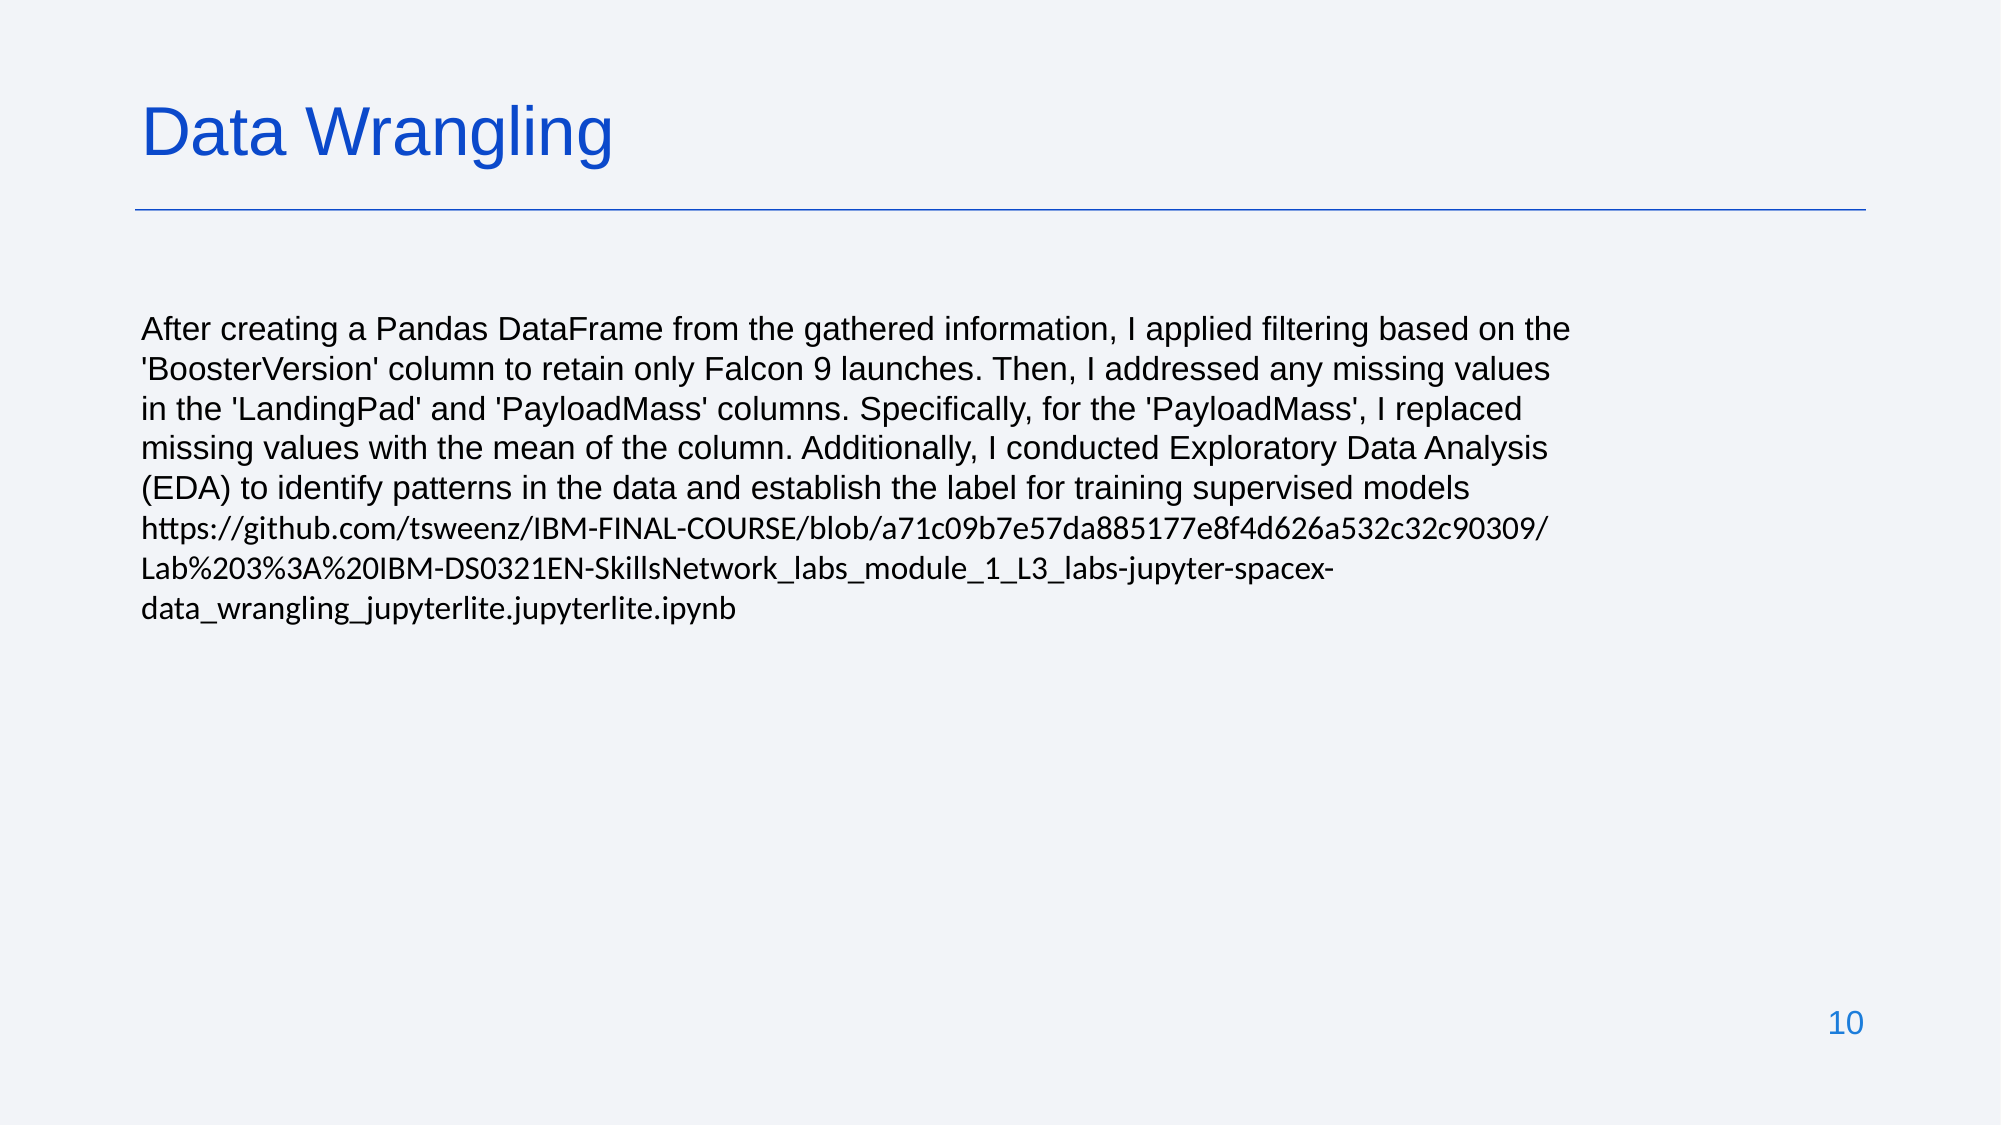

Data Wrangling
After creating a Pandas DataFrame from the gathered information, I applied filtering based on the 'BoosterVersion' column to retain only Falcon 9 launches. Then, I addressed any missing values in the 'LandingPad' and 'PayloadMass' columns. Specifically, for the 'PayloadMass', I replaced missing values with the mean of the column. Additionally, I conducted Exploratory Data Analysis (EDA) to identify patterns in the data and establish the label for training supervised models
https://github.com/tsweenz/IBM-FINAL-COURSE/blob/a71c09b7e57da885177e8f4d626a532c32c90309/Lab%203%3A%20IBM-DS0321EN-SkillsNetwork_labs_module_1_L3_labs-jupyter-spacex-data_wrangling_jupyterlite.jupyterlite.ipynb

10